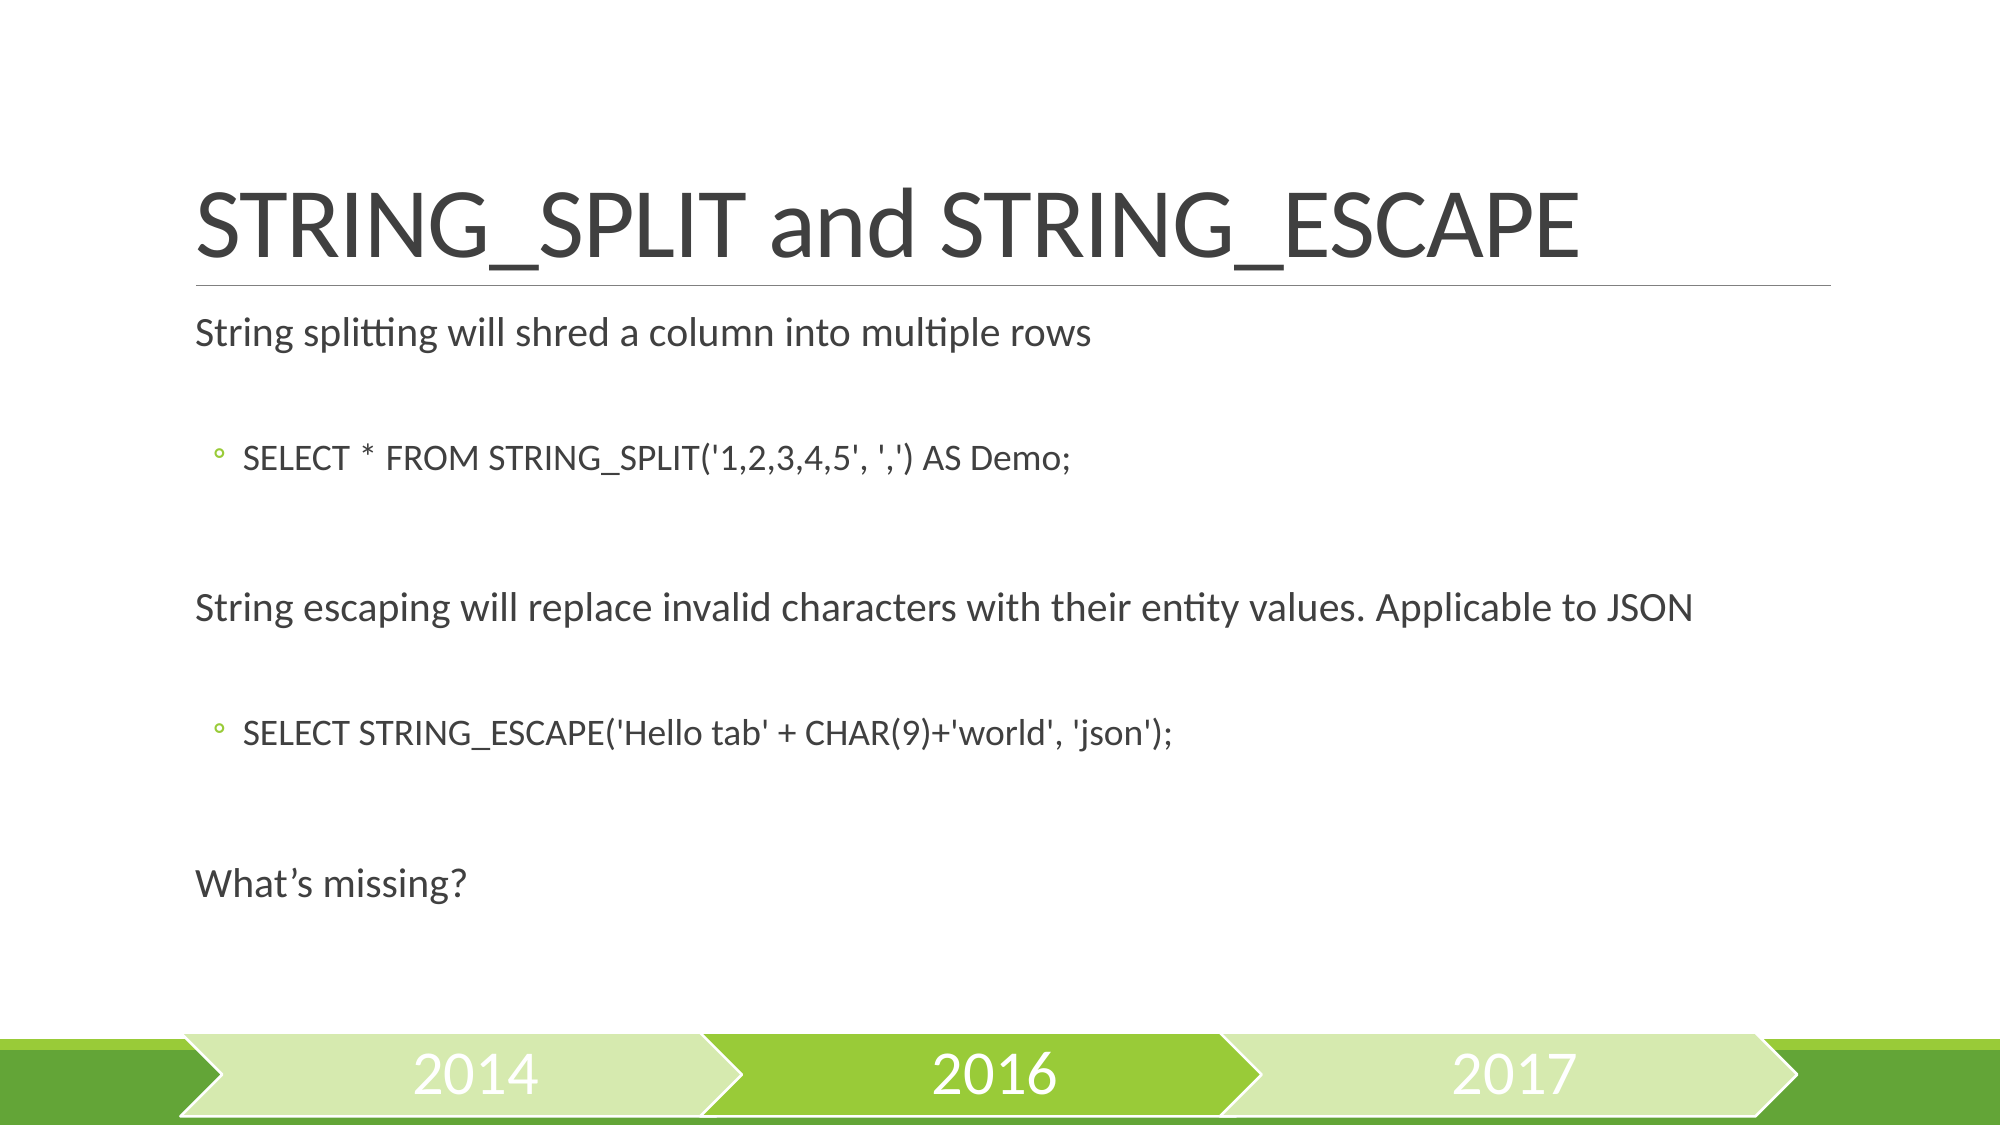

# STRING_SPLIT and STRING_ESCAPE
String splitting will shred a column into multiple rows

SELECT * FROM STRING_SPLIT('1,2,3,4,5', ',') AS Demo;

String escaping will replace invalid characters with their entity values. Applicable to JSON

SELECT STRING_ESCAPE('Hello tab' + CHAR(9)+'world', 'json');

What’s missing?

2014
2016
2017